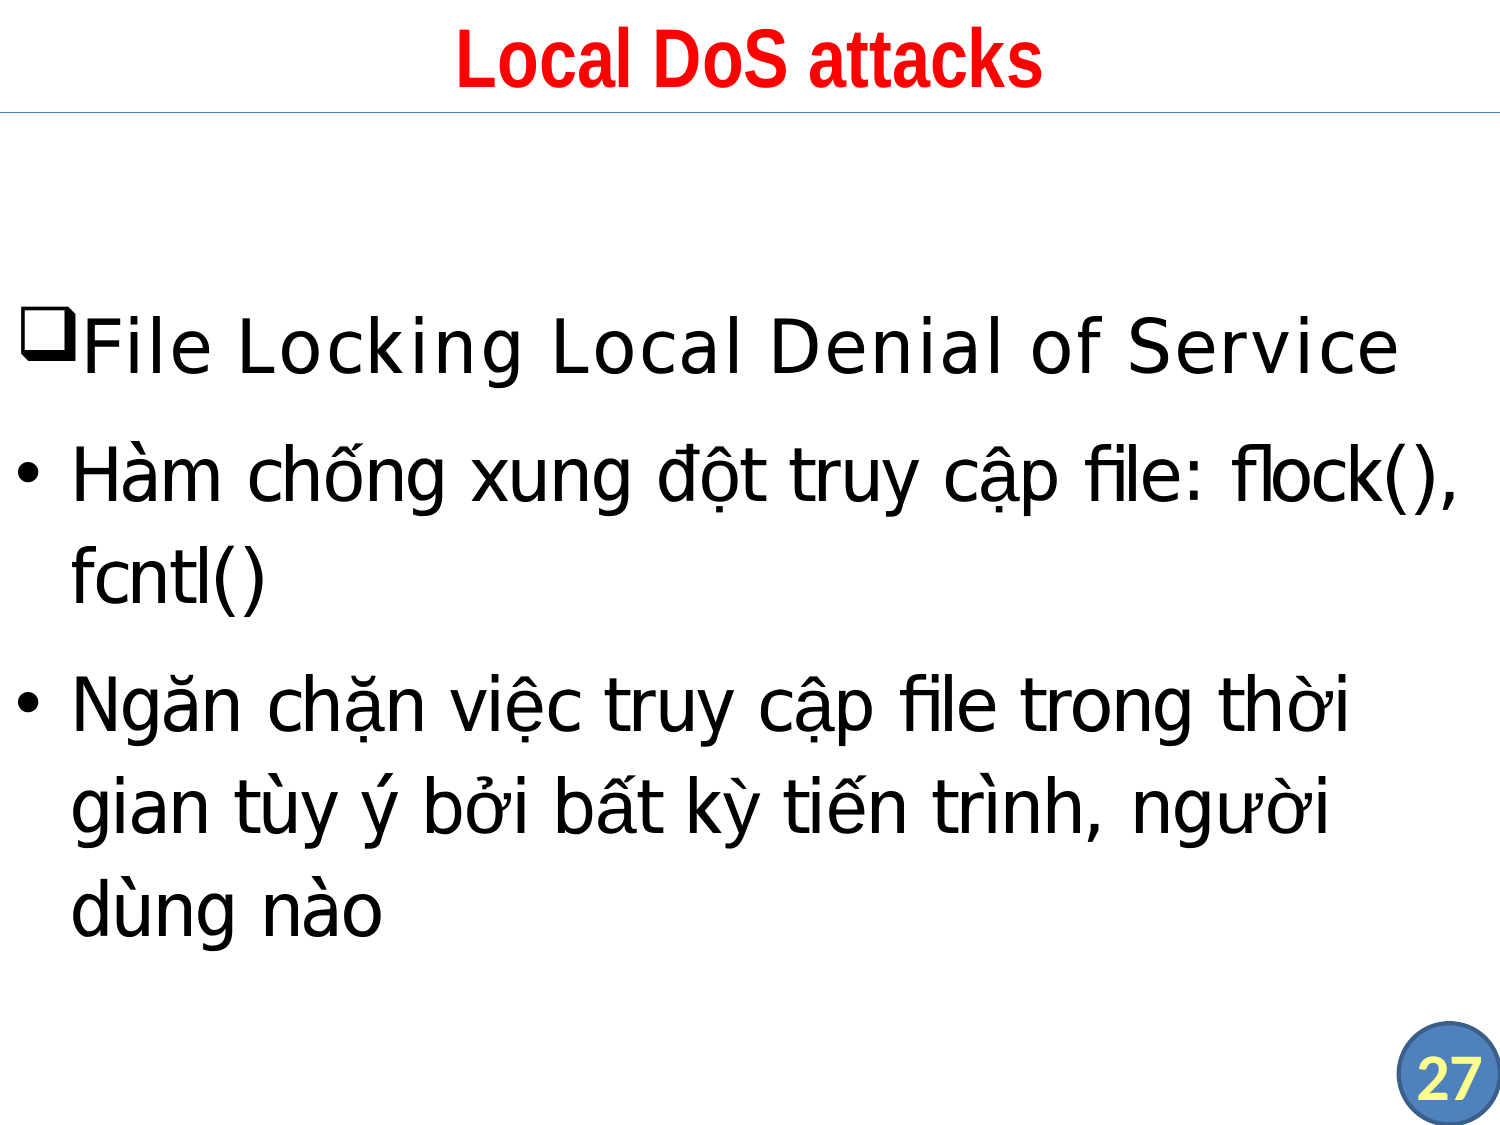

# Local DoS attacks
File Locking Local Denial of Service
Hàm chống xung đột truy cập file: flock(), fcntl()
Ngăn chặn việc truy cập file trong thời gian tùy ý bởi bất kỳ tiến trình, người dùng nào
27